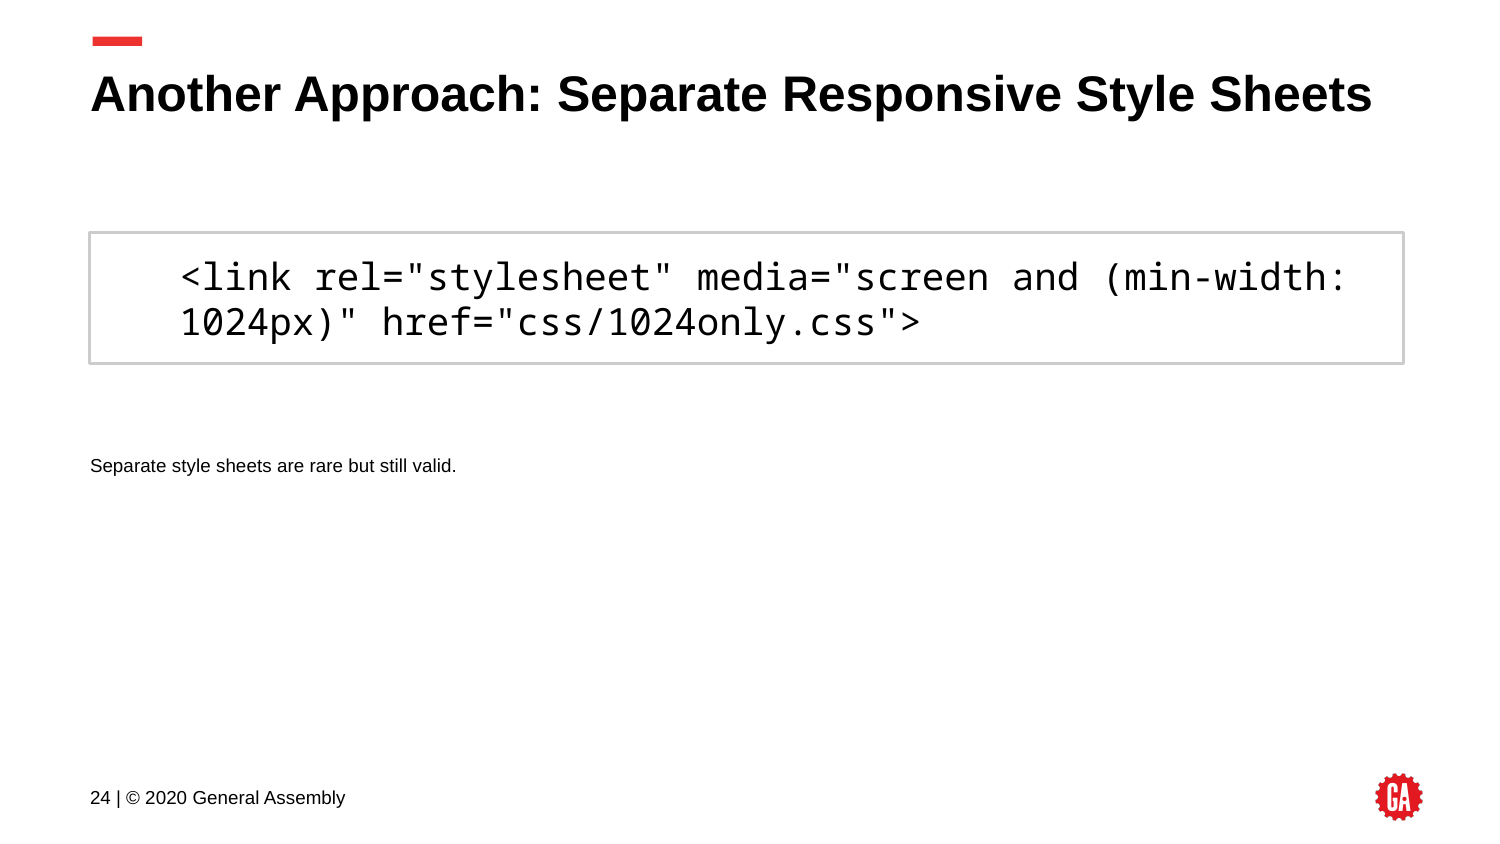

# Another Approach: Separate Responsive Style Sheets
<link rel="stylesheet" media="screen and (min-width: 1024px)" href="css/1024only.css">

Separate style sheets are rare but still valid.
24 | © 2020 General Assembly